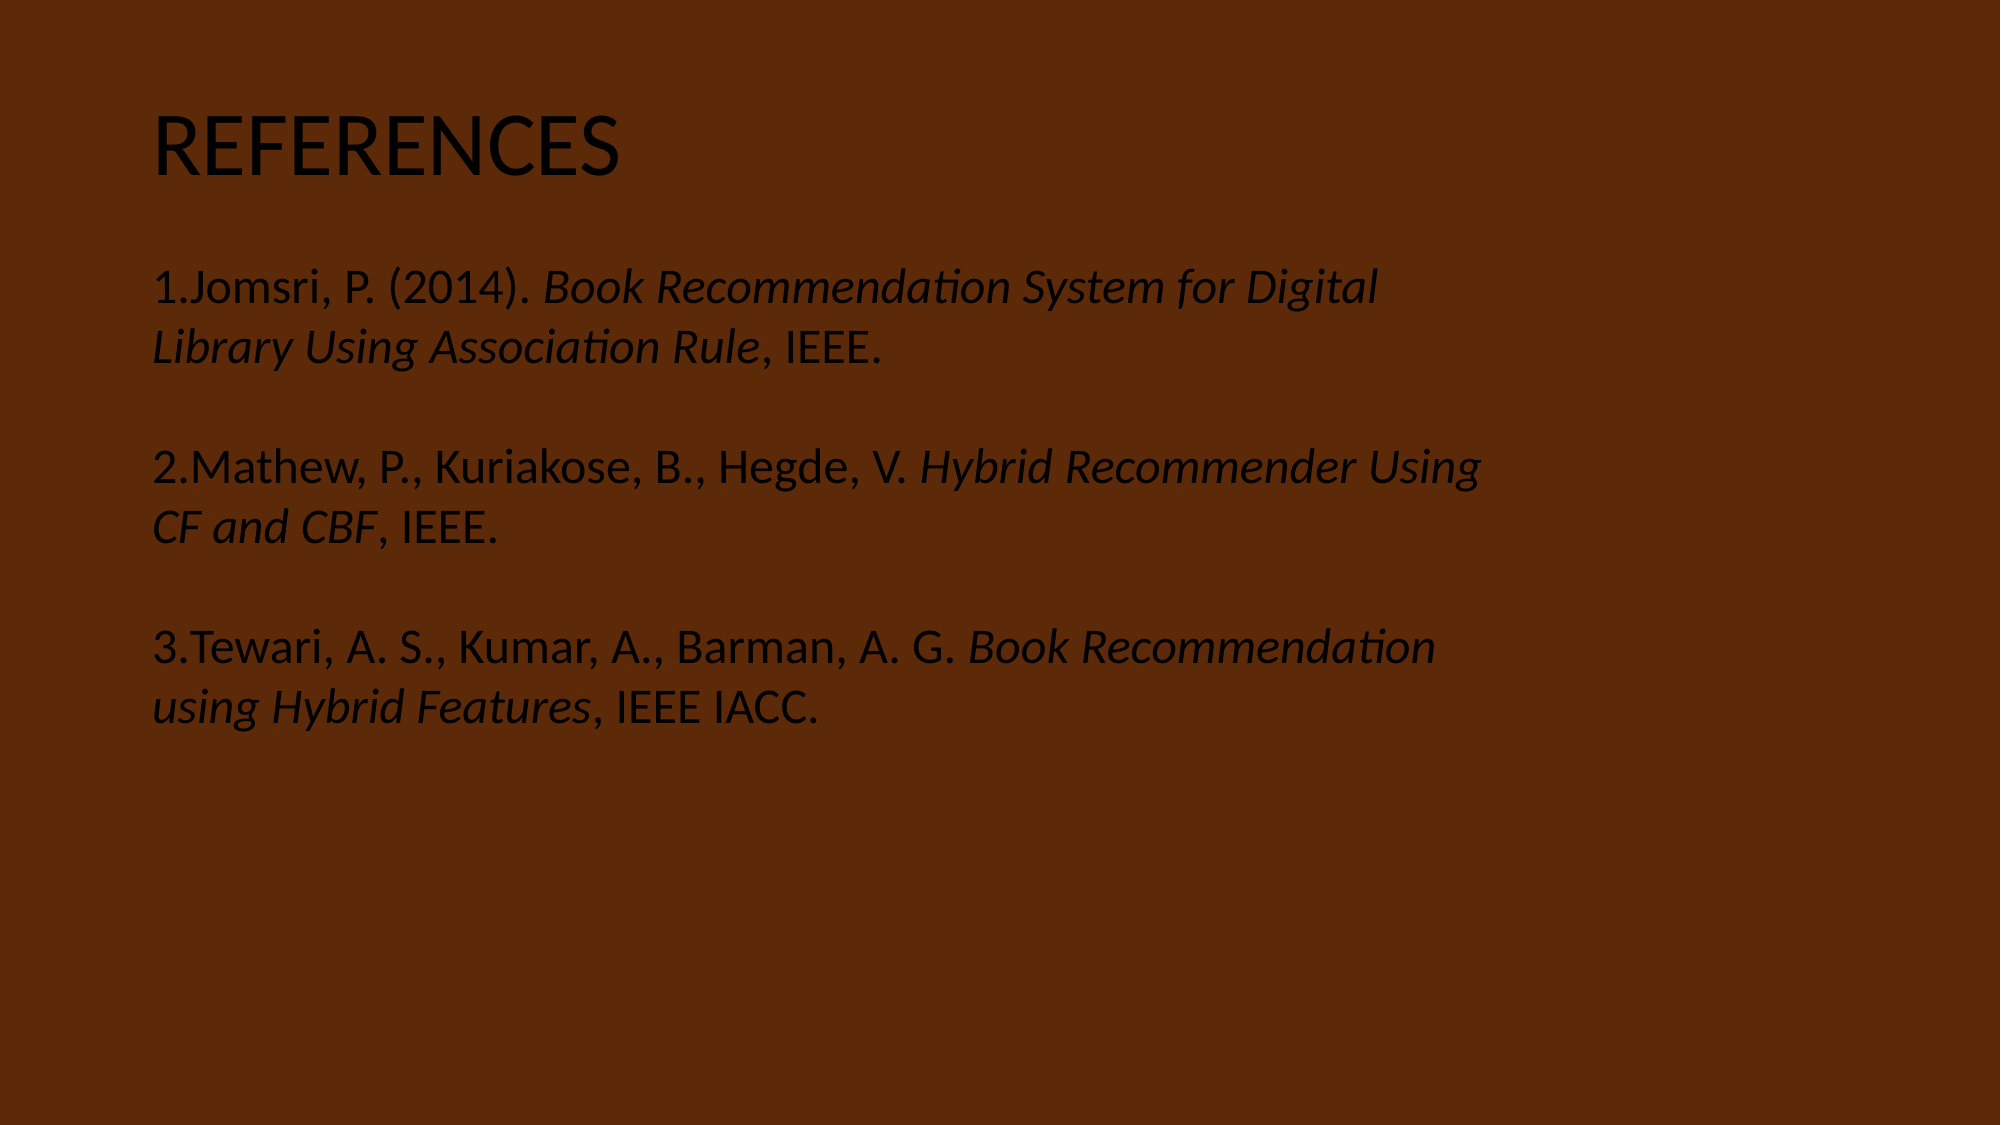

REFERENCES
Jomsri, P. (2014). Book Recommendation System for Digital Library Using Association Rule, IEEE.

Mathew, P., Kuriakose, B., Hegde, V. Hybrid Recommender Using CF and CBF, IEEE.

Tewari, A. S., Kumar, A., Barman, A. G. Book Recommendation using Hybrid Features, IEEE IACC.